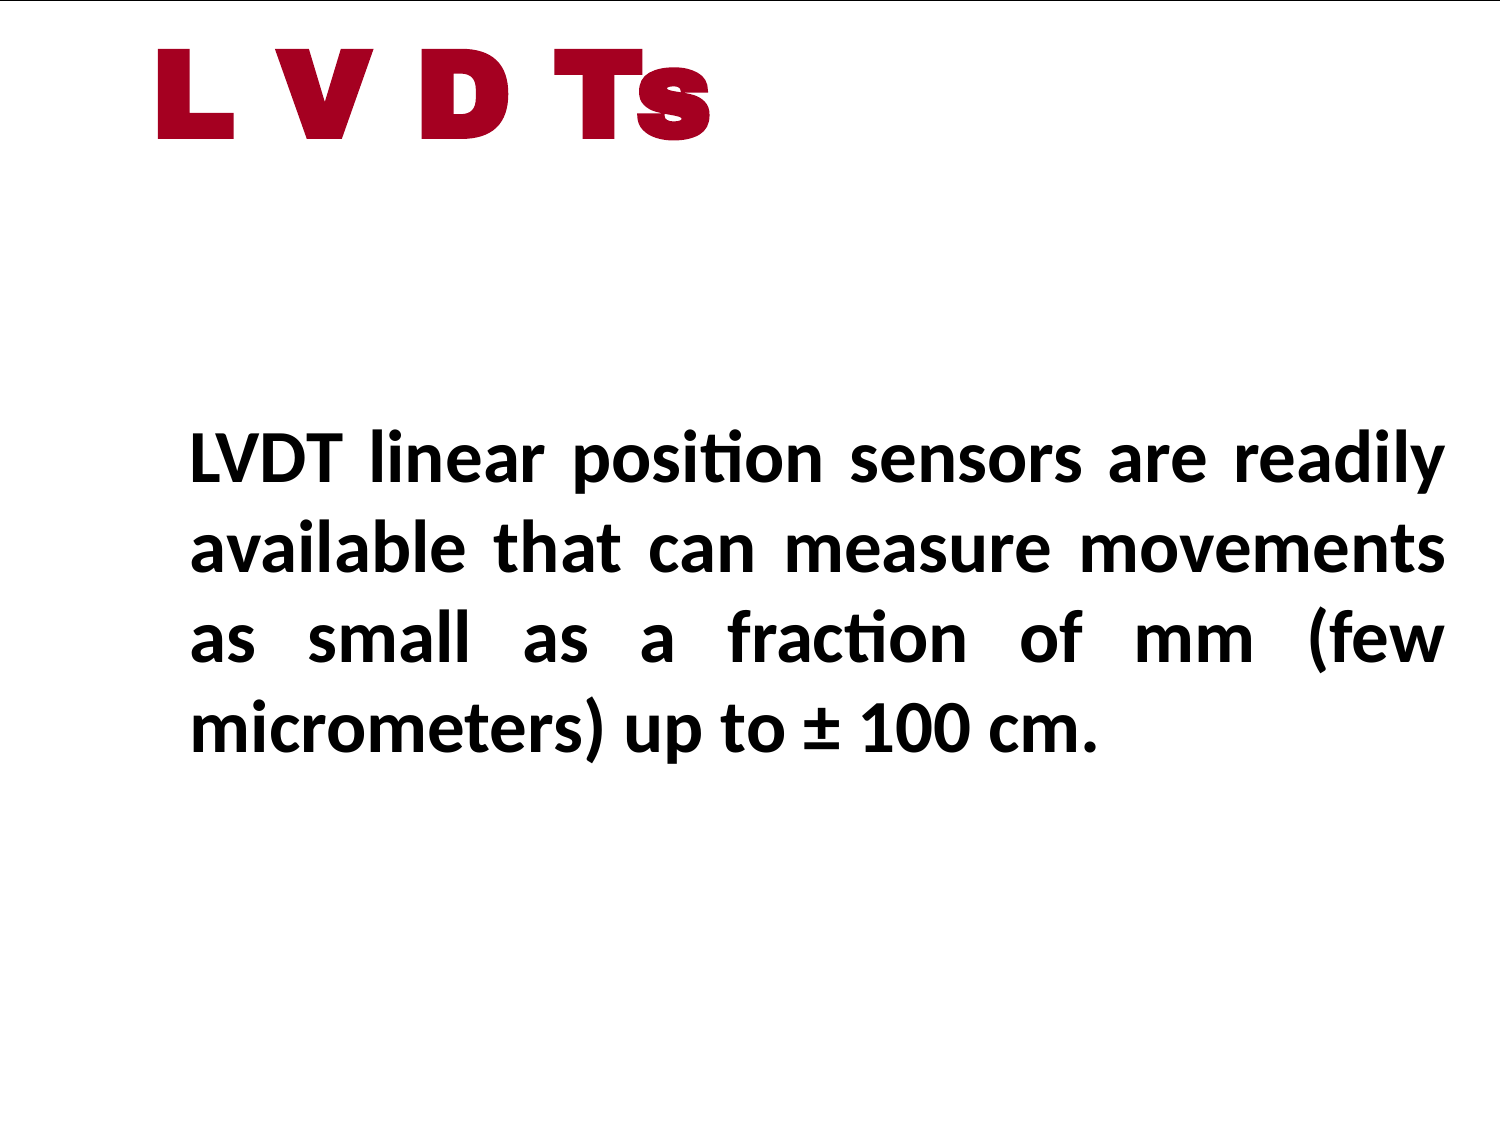

# L V D Ts
LVDT linear position sensors are readily available that can measure movements as small as a fraction of mm (few micrometers) up to ± 100 cm.
The letters LVDT are an acronym for Linear Varible Differential Transformer, a common type of electromechanical transducer that can convert the rectilinear motion of an object to which it is mechanically coupled into a corresponding analog electrical signal.